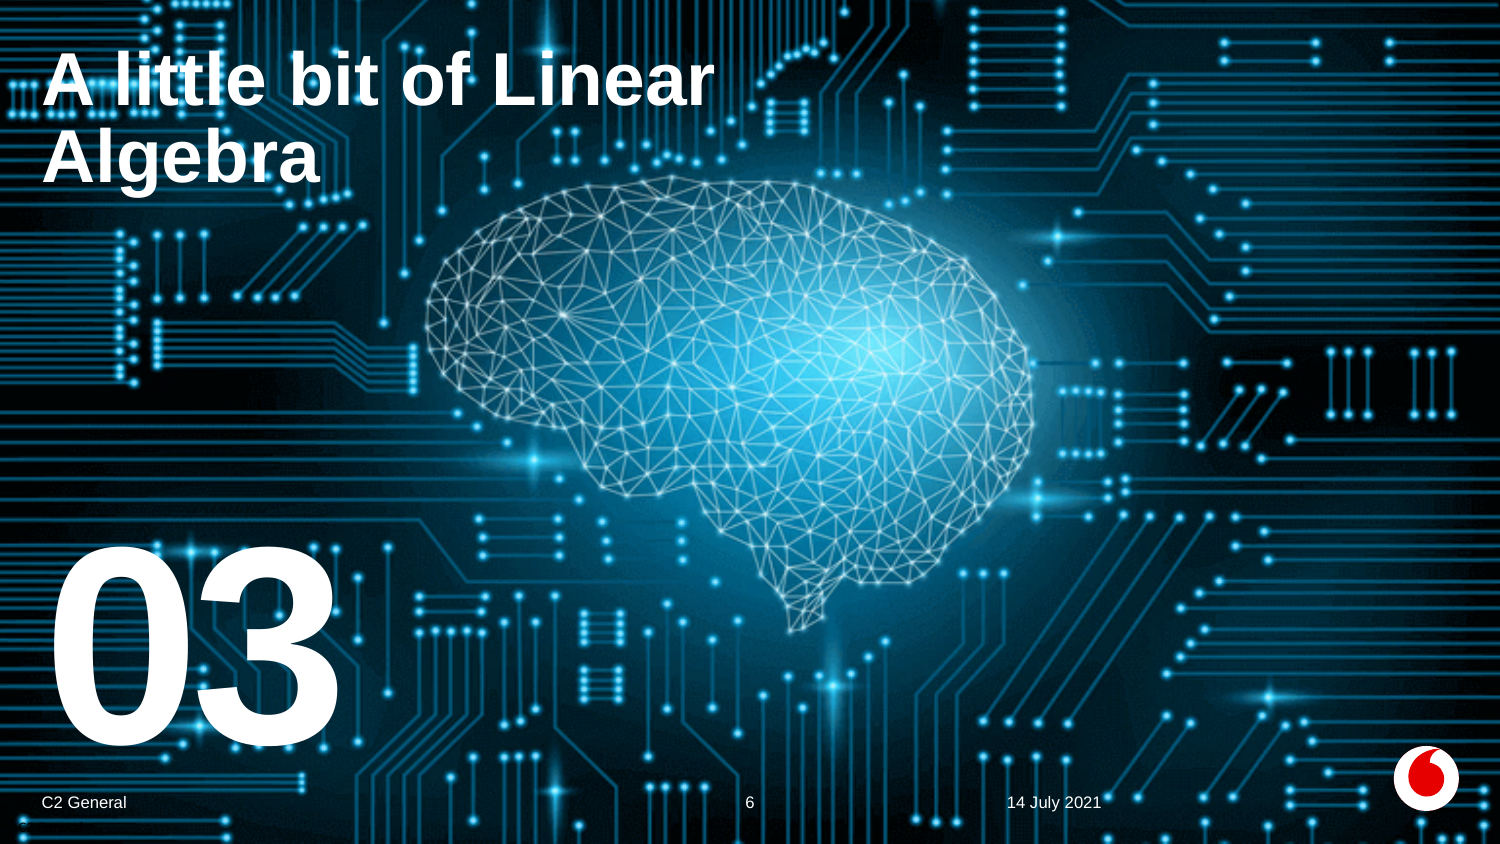

# A little bit of Linear Algebra
03
C2 General
14 July 2021
6